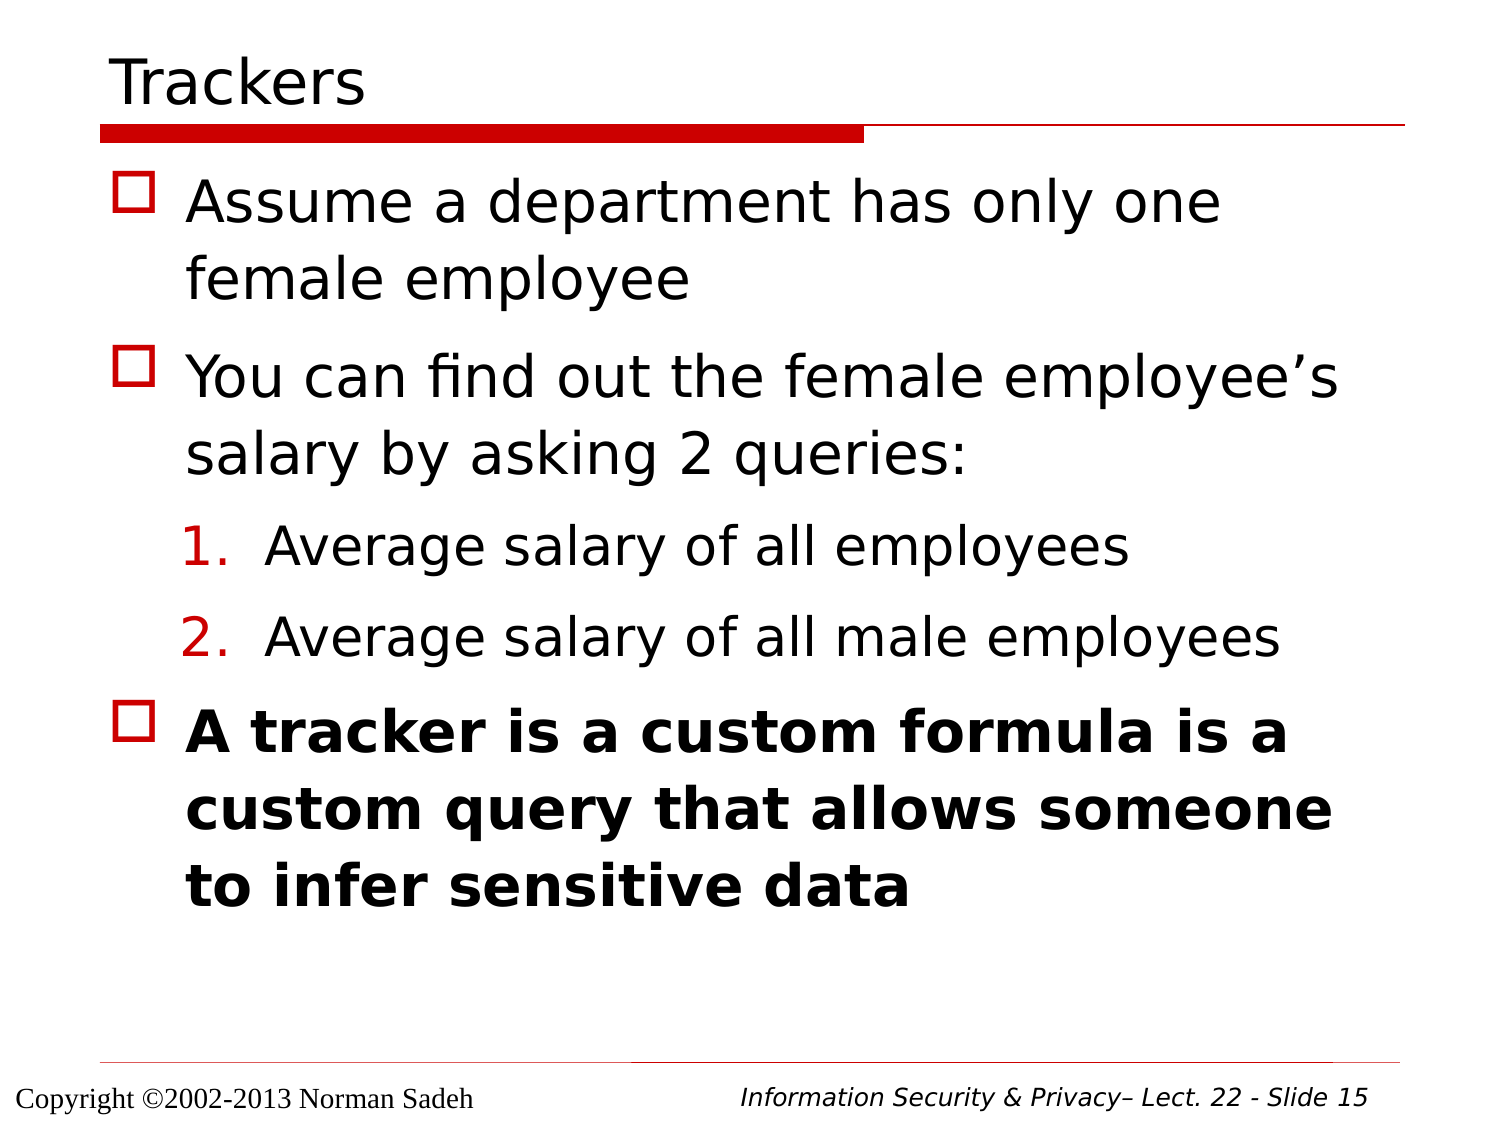

# Trackers
Assume a department has only one female employee
You can find out the female employee’s salary by asking 2 queries:
Average salary of all employees
Average salary of all male employees
A tracker is a custom formula is a custom query that allows someone to infer sensitive data